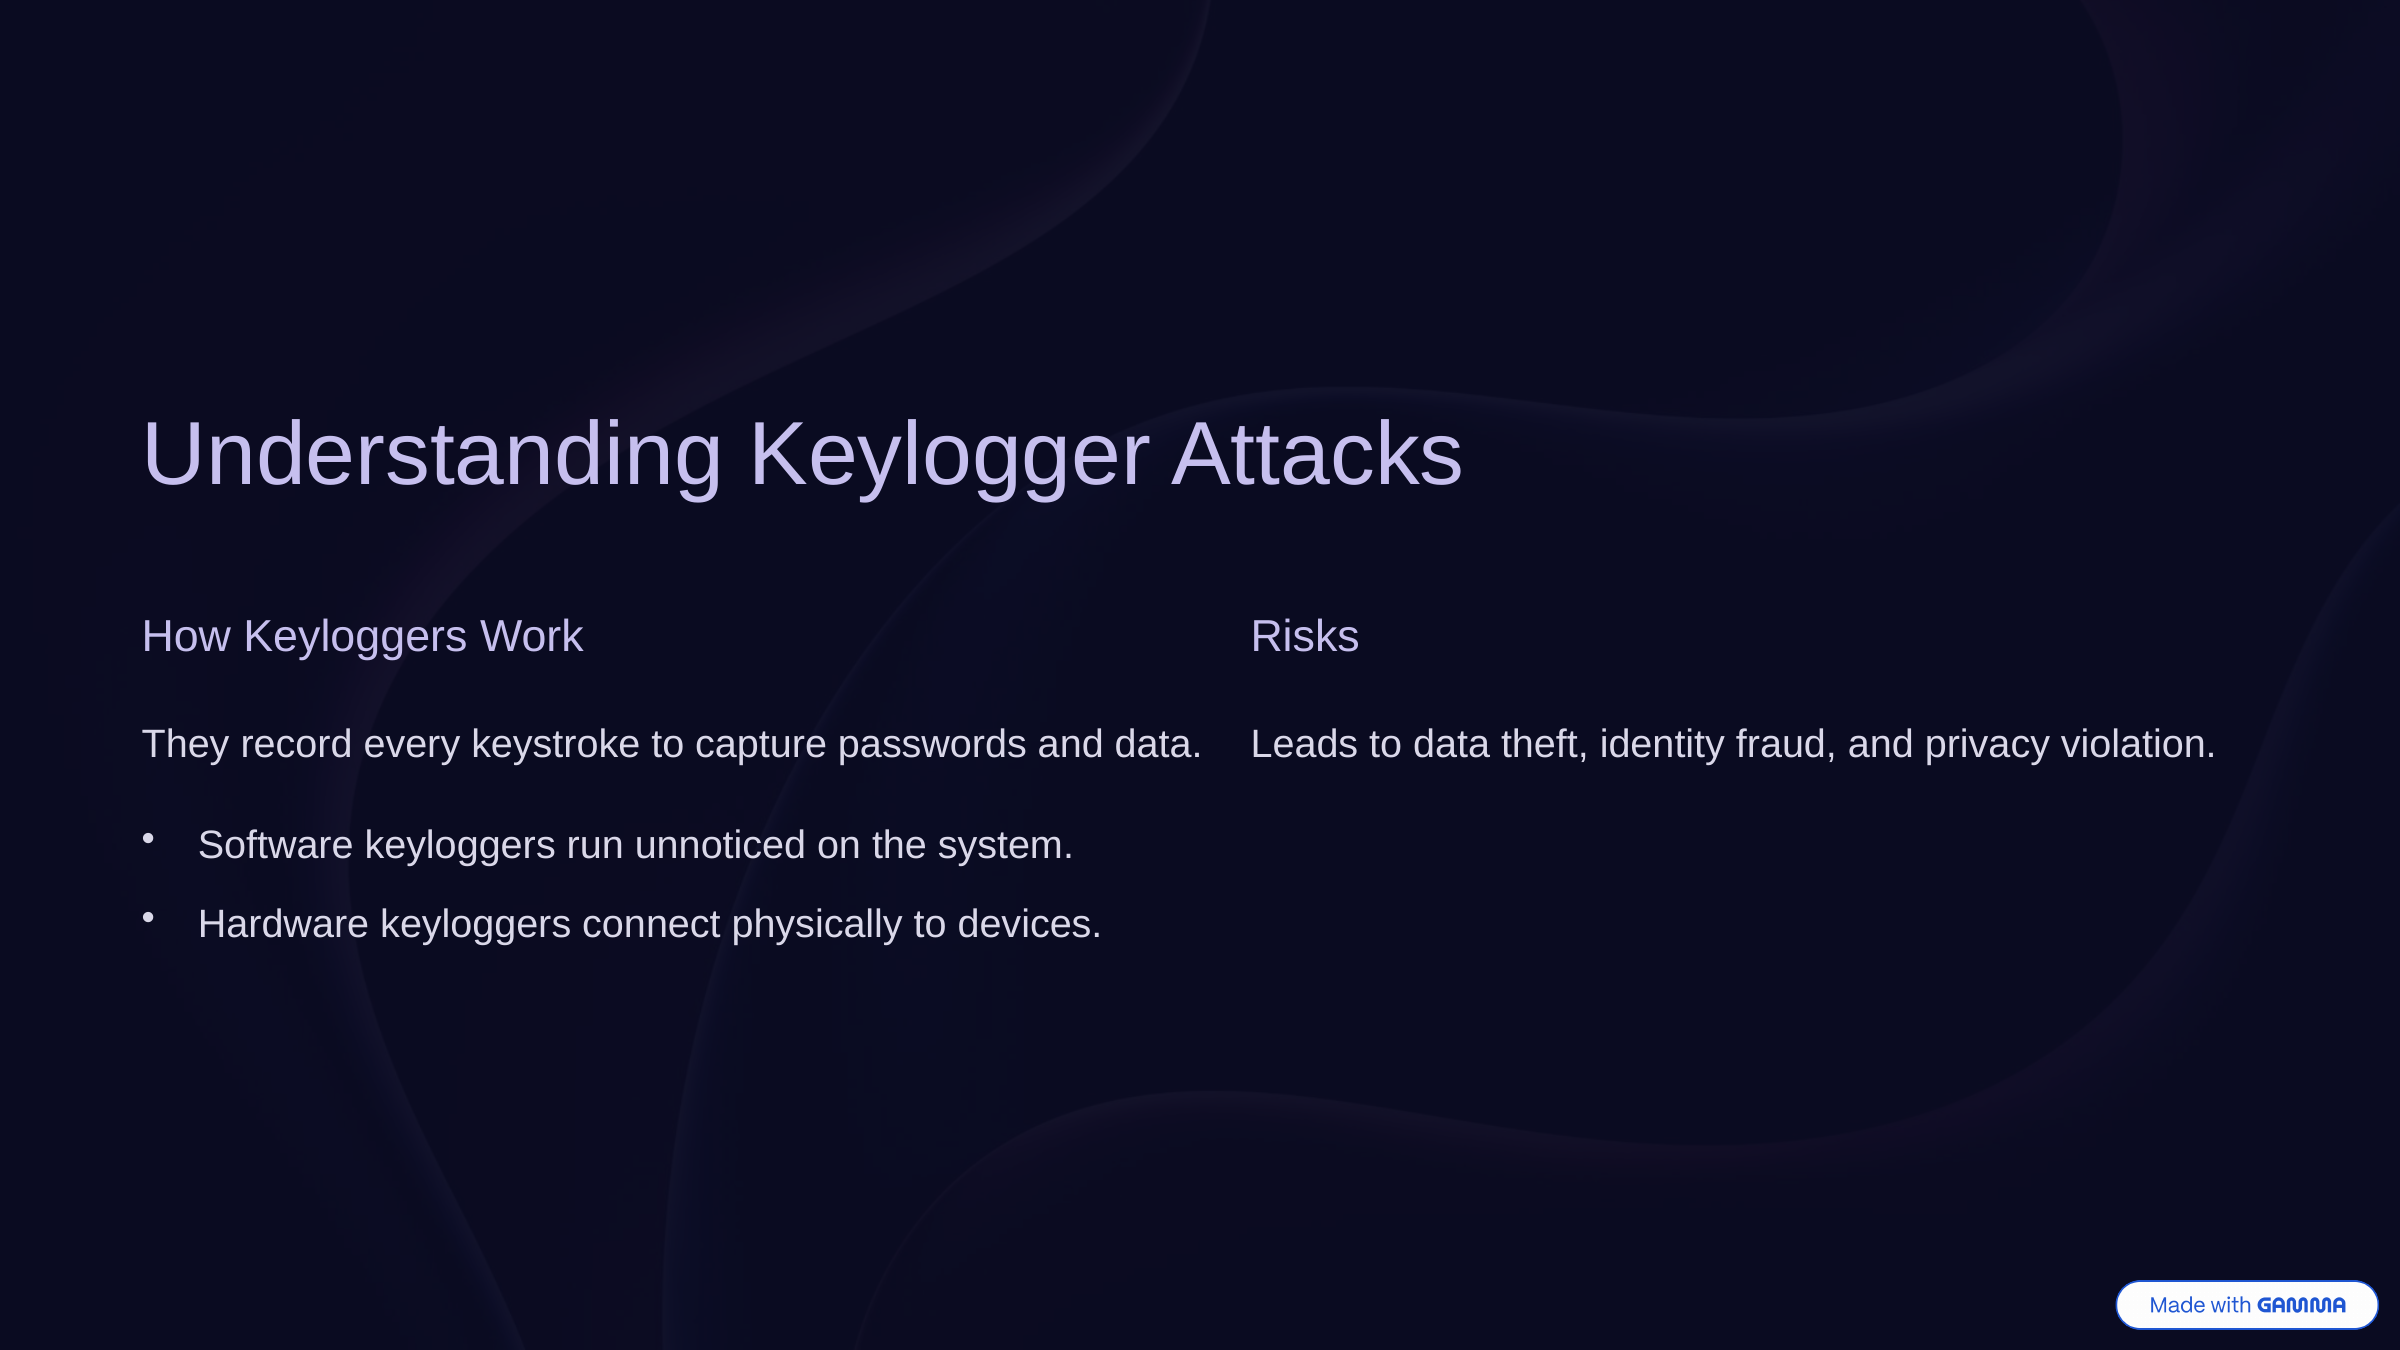

Understanding Keylogger Attacks
How Keyloggers Work
Risks
They record every keystroke to capture passwords and data.
Leads to data theft, identity fraud, and privacy violation.
Software keyloggers run unnoticed on the system.
Hardware keyloggers connect physically to devices.